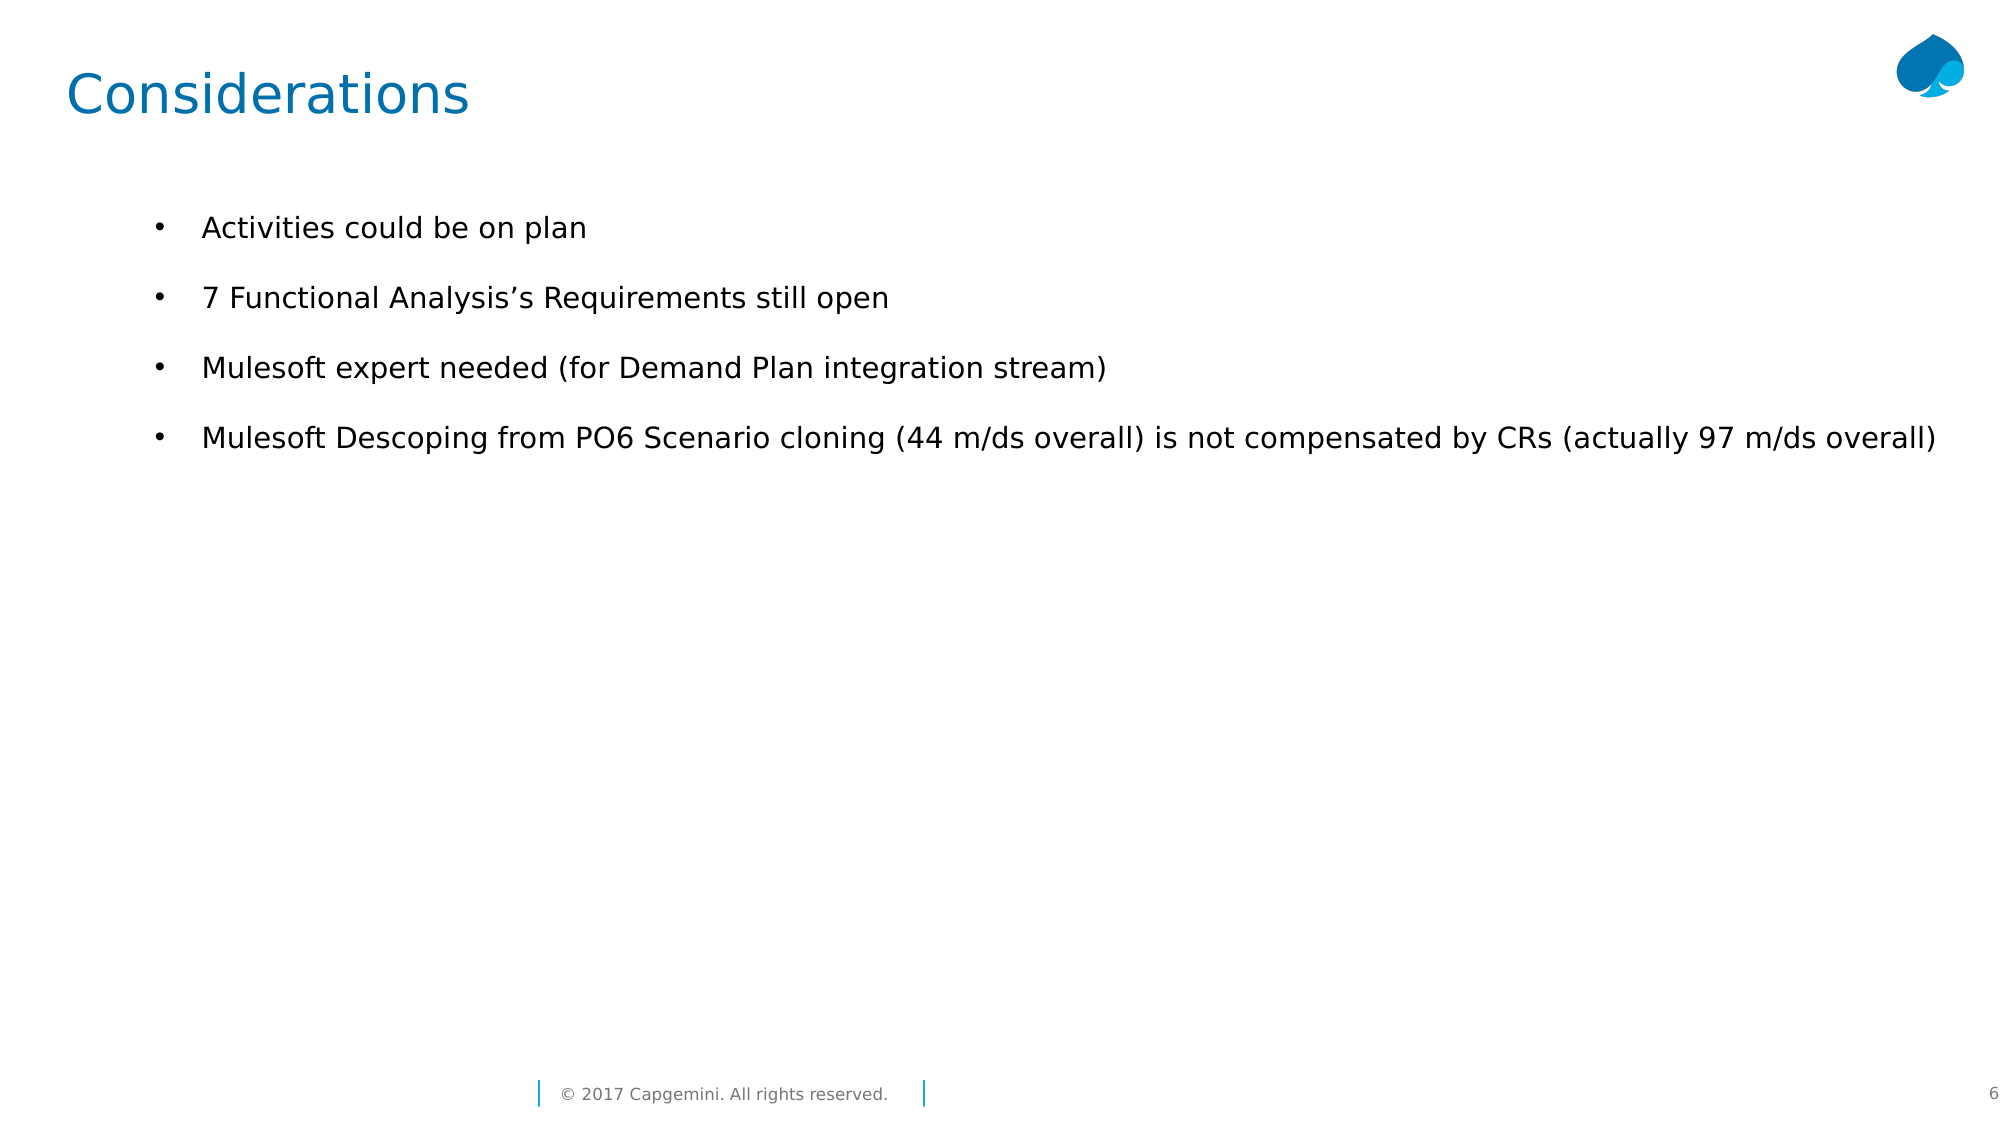

# Considerations
Activities could be on plan
7 Functional Analysis’s Requirements still open
Mulesoft expert needed (for Demand Plan integration stream)
Mulesoft Descoping from PO6 Scenario cloning (44 m/ds overall) is not compensated by CRs (actually 97 m/ds overall)